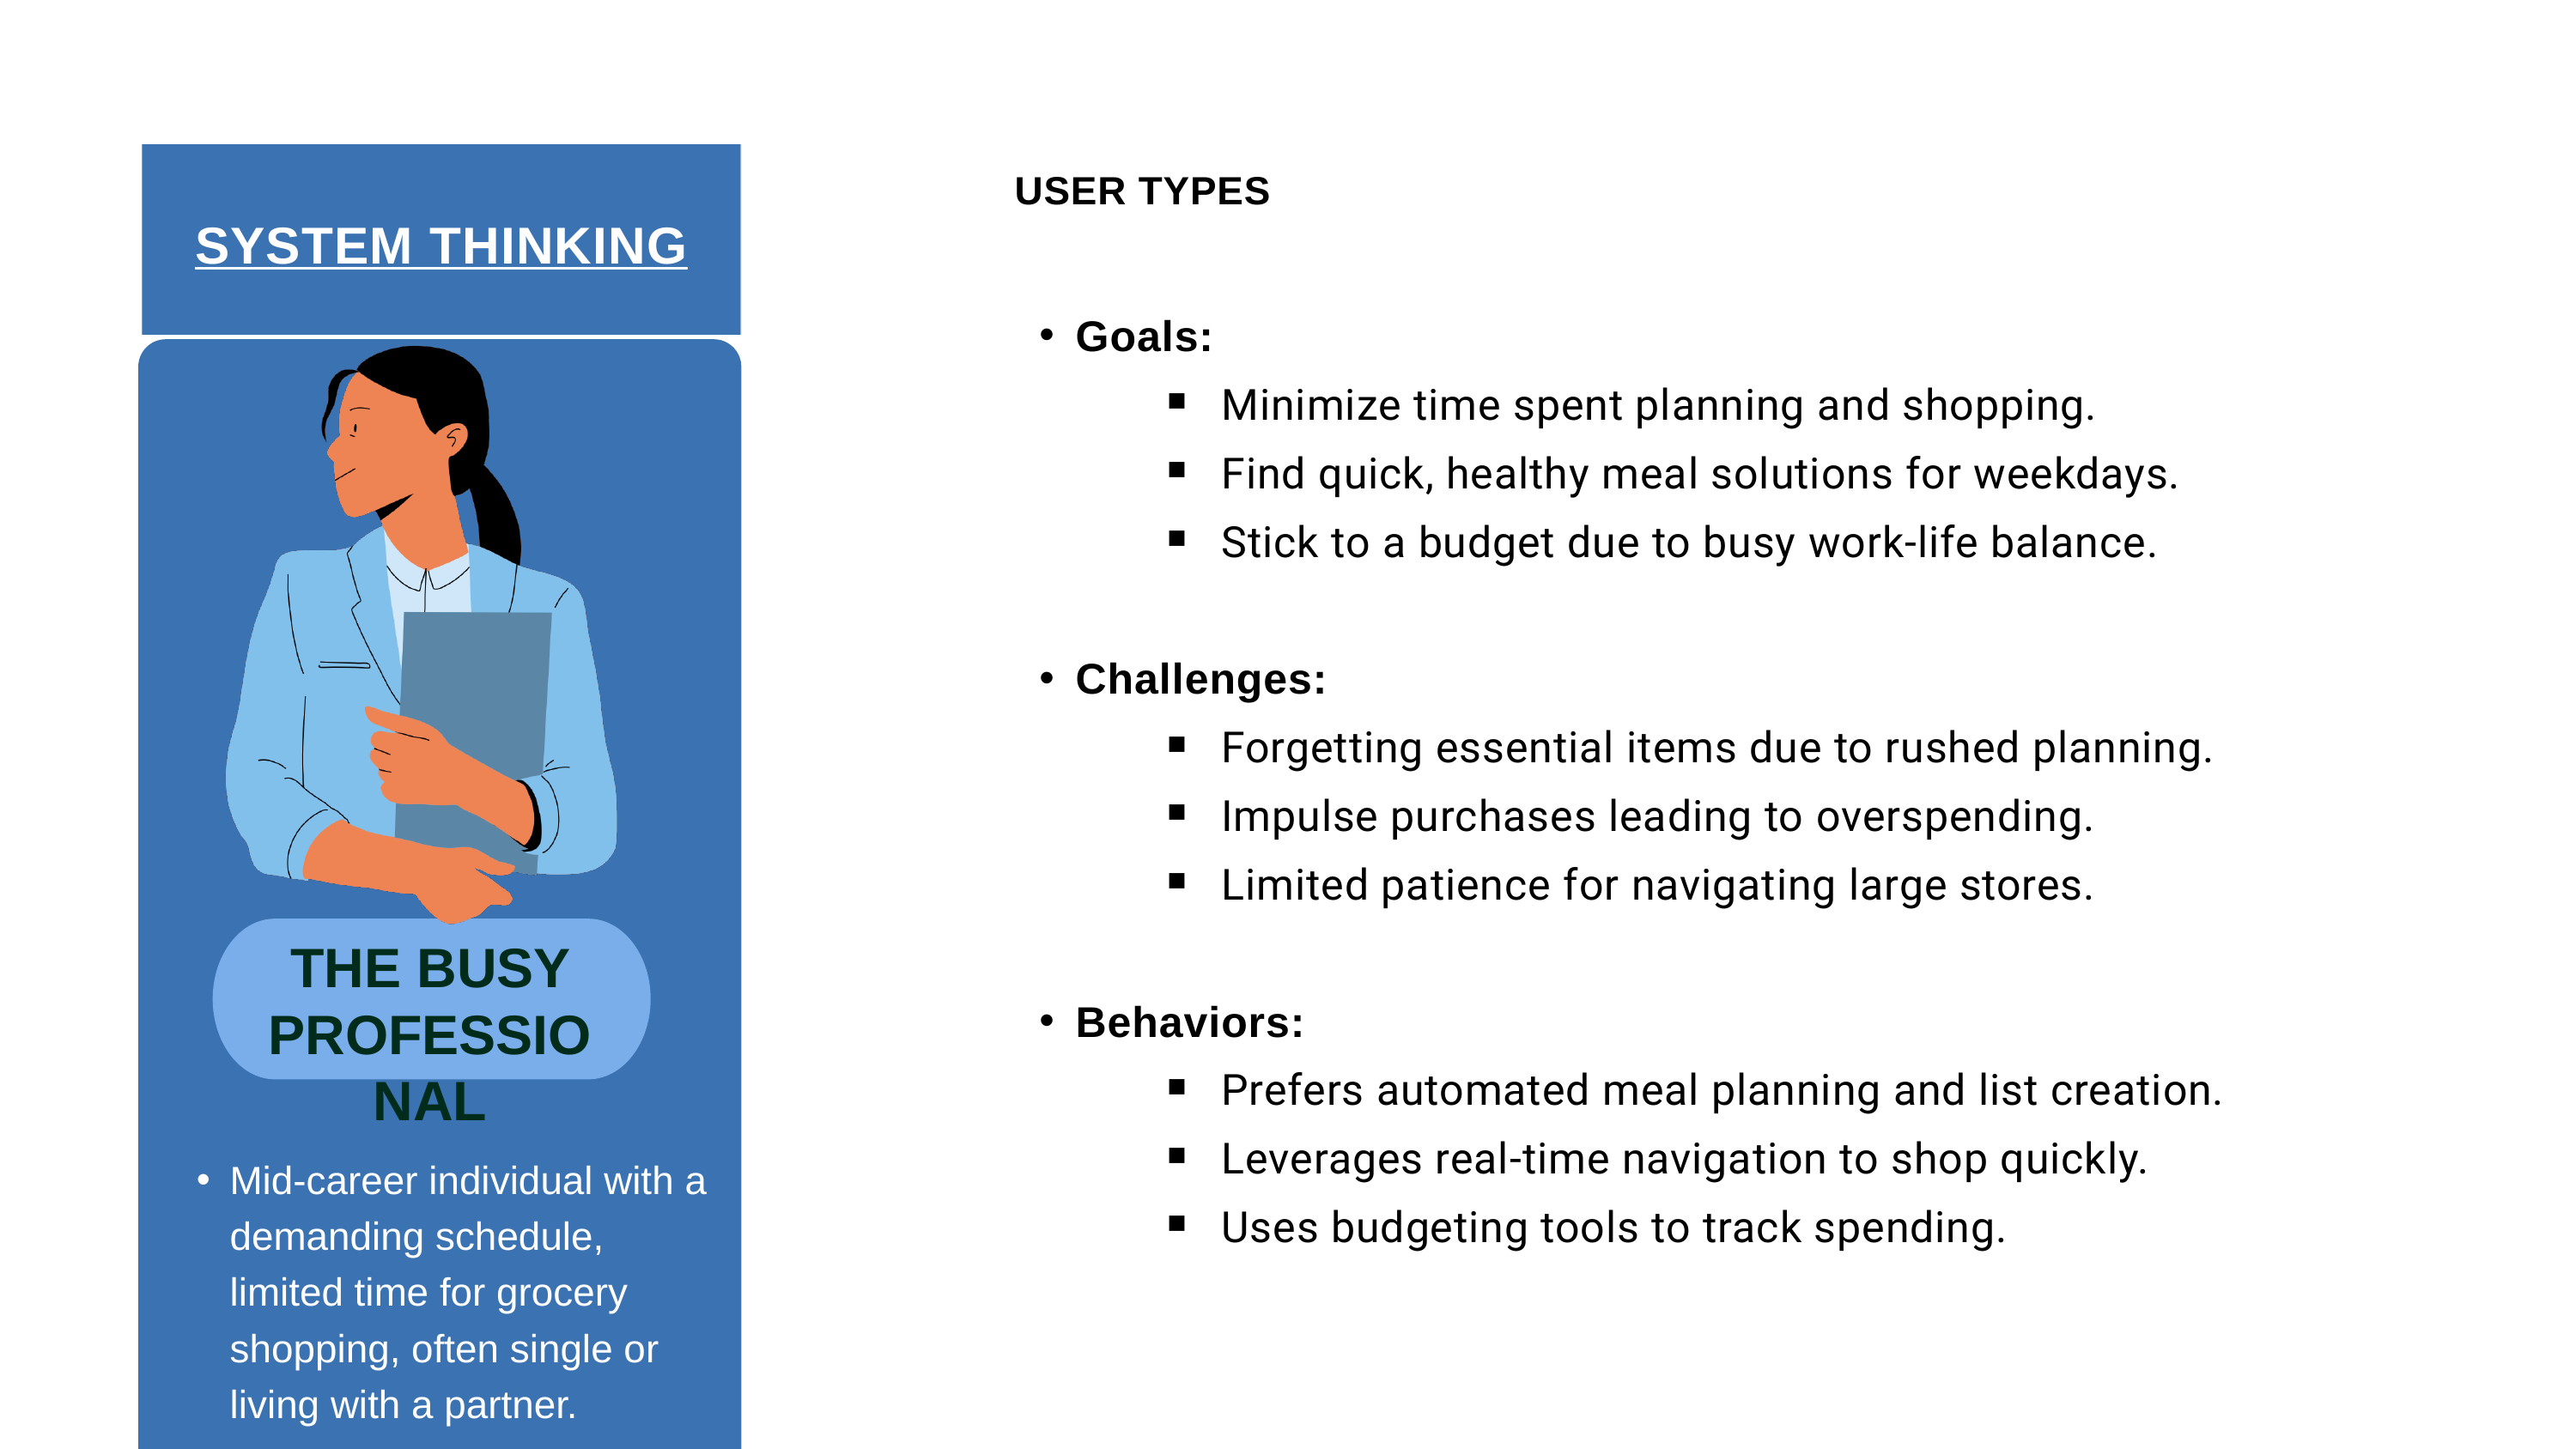

USER TYPES
SYSTEM THINKING
Goals:
Minimize time spent planning and shopping.
Find quick, healthy meal solutions for weekdays.
Stick to a budget due to busy work-life balance.

Challenges:
Forgetting essential items due to rushed planning.
Impulse purchases leading to overspending.
Limited patience for navigating large stores.

Behaviors:
Prefers automated meal planning and list creation.
Leverages real-time navigation to shop quickly.
Uses budgeting tools to track spending.

THE BUSY PROFESSIONAL
Mid-career individual with a demanding schedule, limited time for grocery shopping, often single or living with a partner.